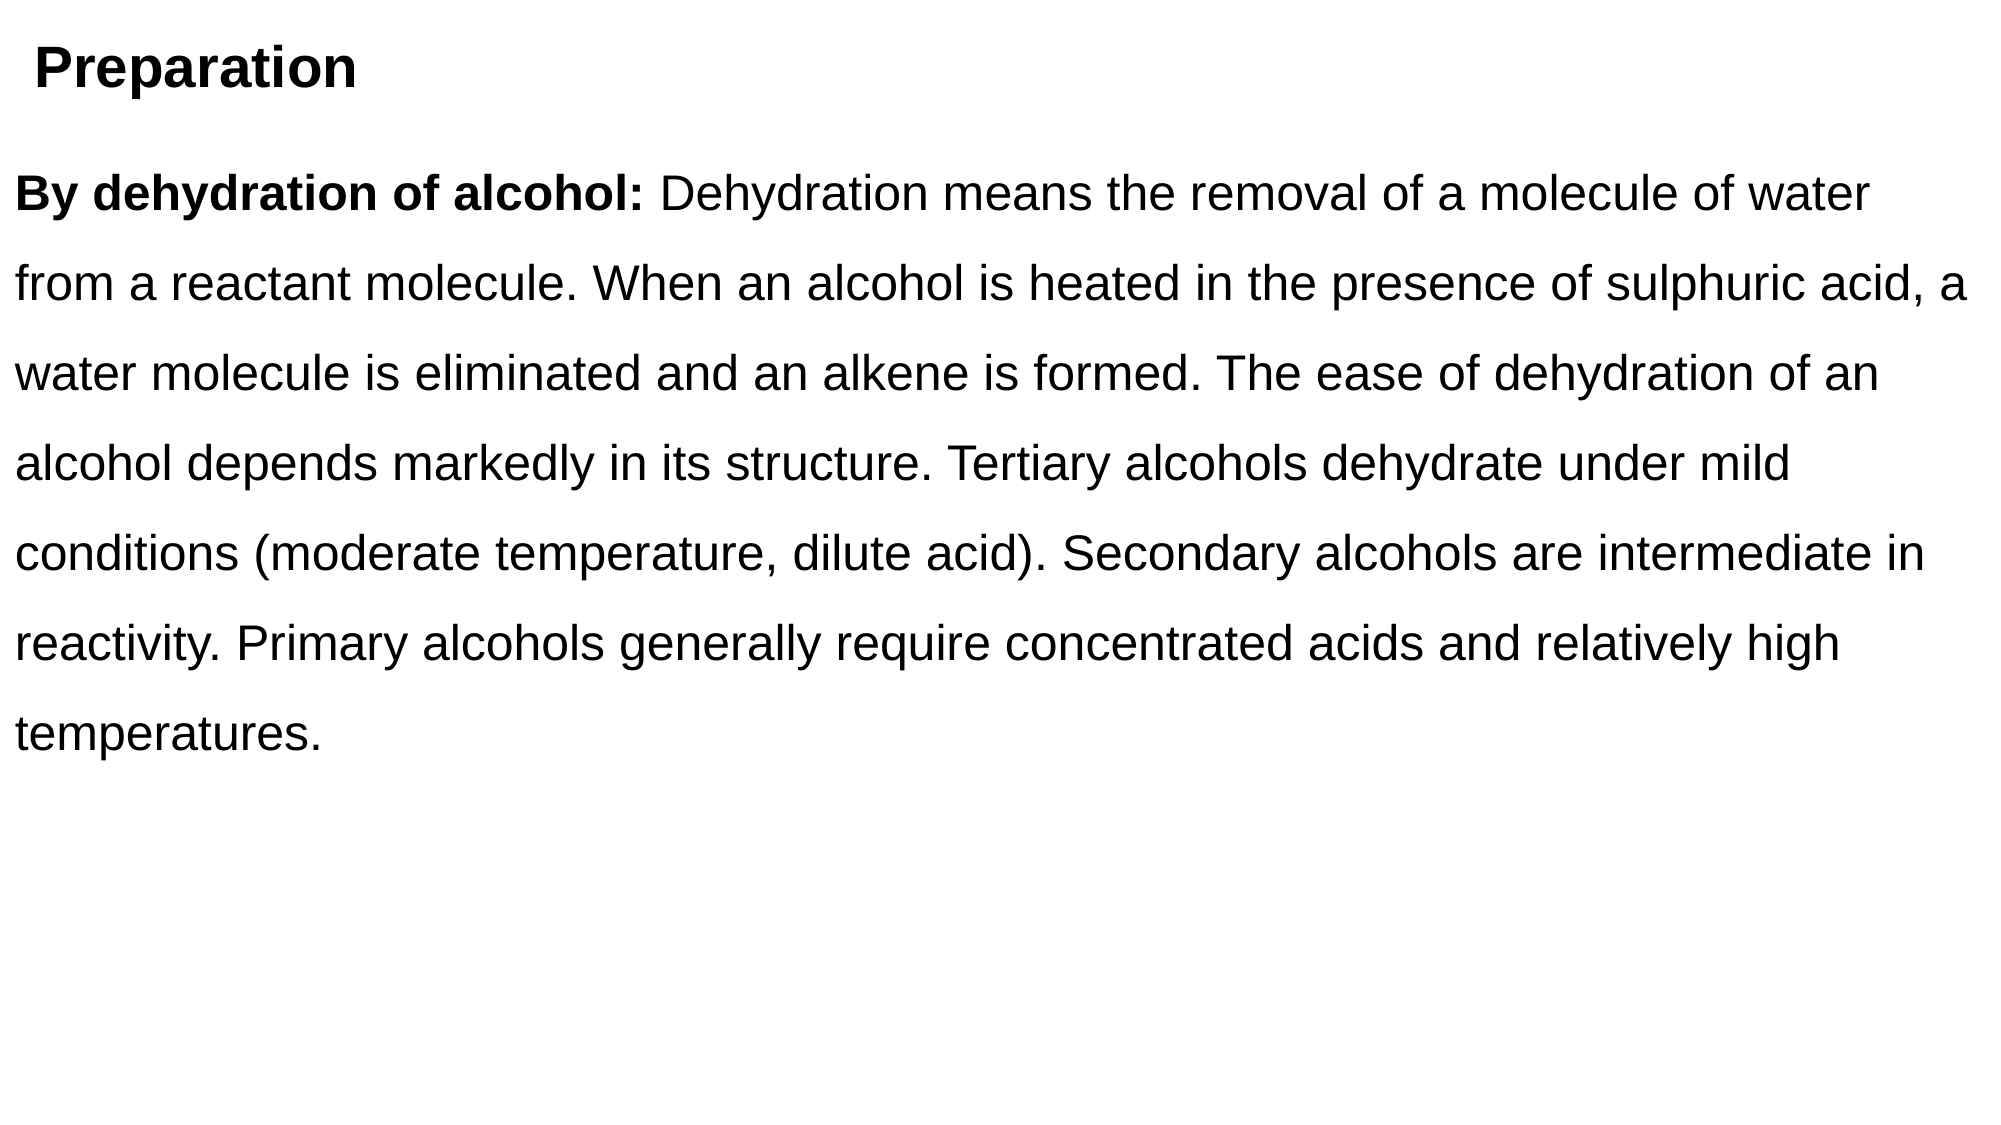

Preparation
By dehydration of alcohol: Dehydration means the removal of a molecule of water from a reactant molecule. When an alcohol is heated in the presence of sulphuric acid, a water molecule is eliminated and an alkene is formed. The ease of dehydration of an alcohol depends markedly in its structure. Tertiary alcohols dehydrate under mild conditions (moderate temperature, dilute acid). Secondary alcohols are intermediate in reactivity. Primary alcohols generally require concentrated acids and relatively high temperatures.